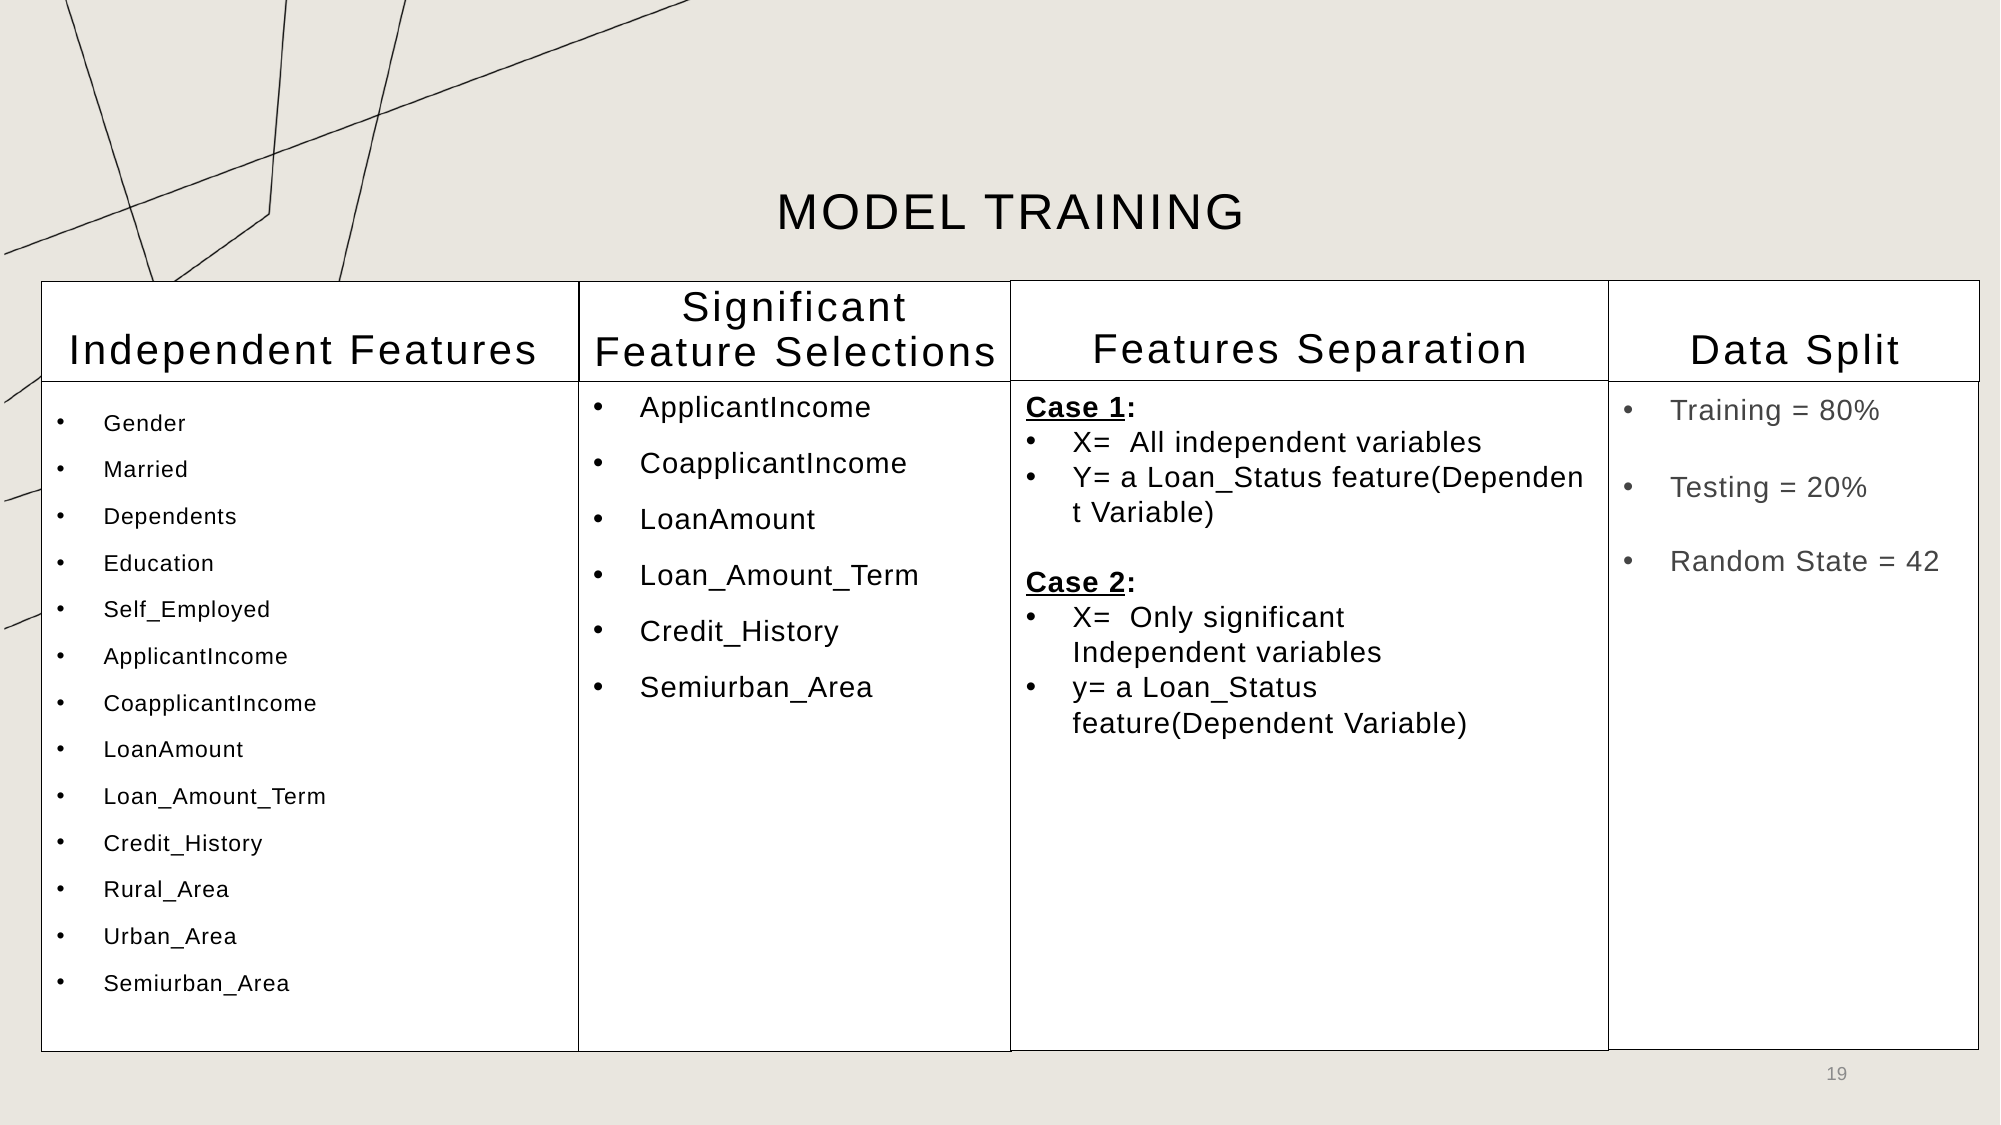

# MODEL TRAINING

Features Separation
Data Split
Independent Features
Significant Feature Selections
Case 1:
X=  All independent variables
Y= a Loan_Status feature(Dependent Variable)

Case 2:
X=  Only significant Independent variables
y= a Loan_Status feature(Dependent Variable)

Training = 80%

Testing = 20%

Random State = 42

ApplicantIncome
CoapplicantIncome
LoanAmount
Loan_Amount_Term
Credit_History
Semiurban_Area
Gender
Married
Dependents
Education
Self_Employed
ApplicantIncome
CoapplicantIncome
LoanAmount
Loan_Amount_Term
Credit_History
Rural_Area
Urban_Area
Semiurban_Area

19